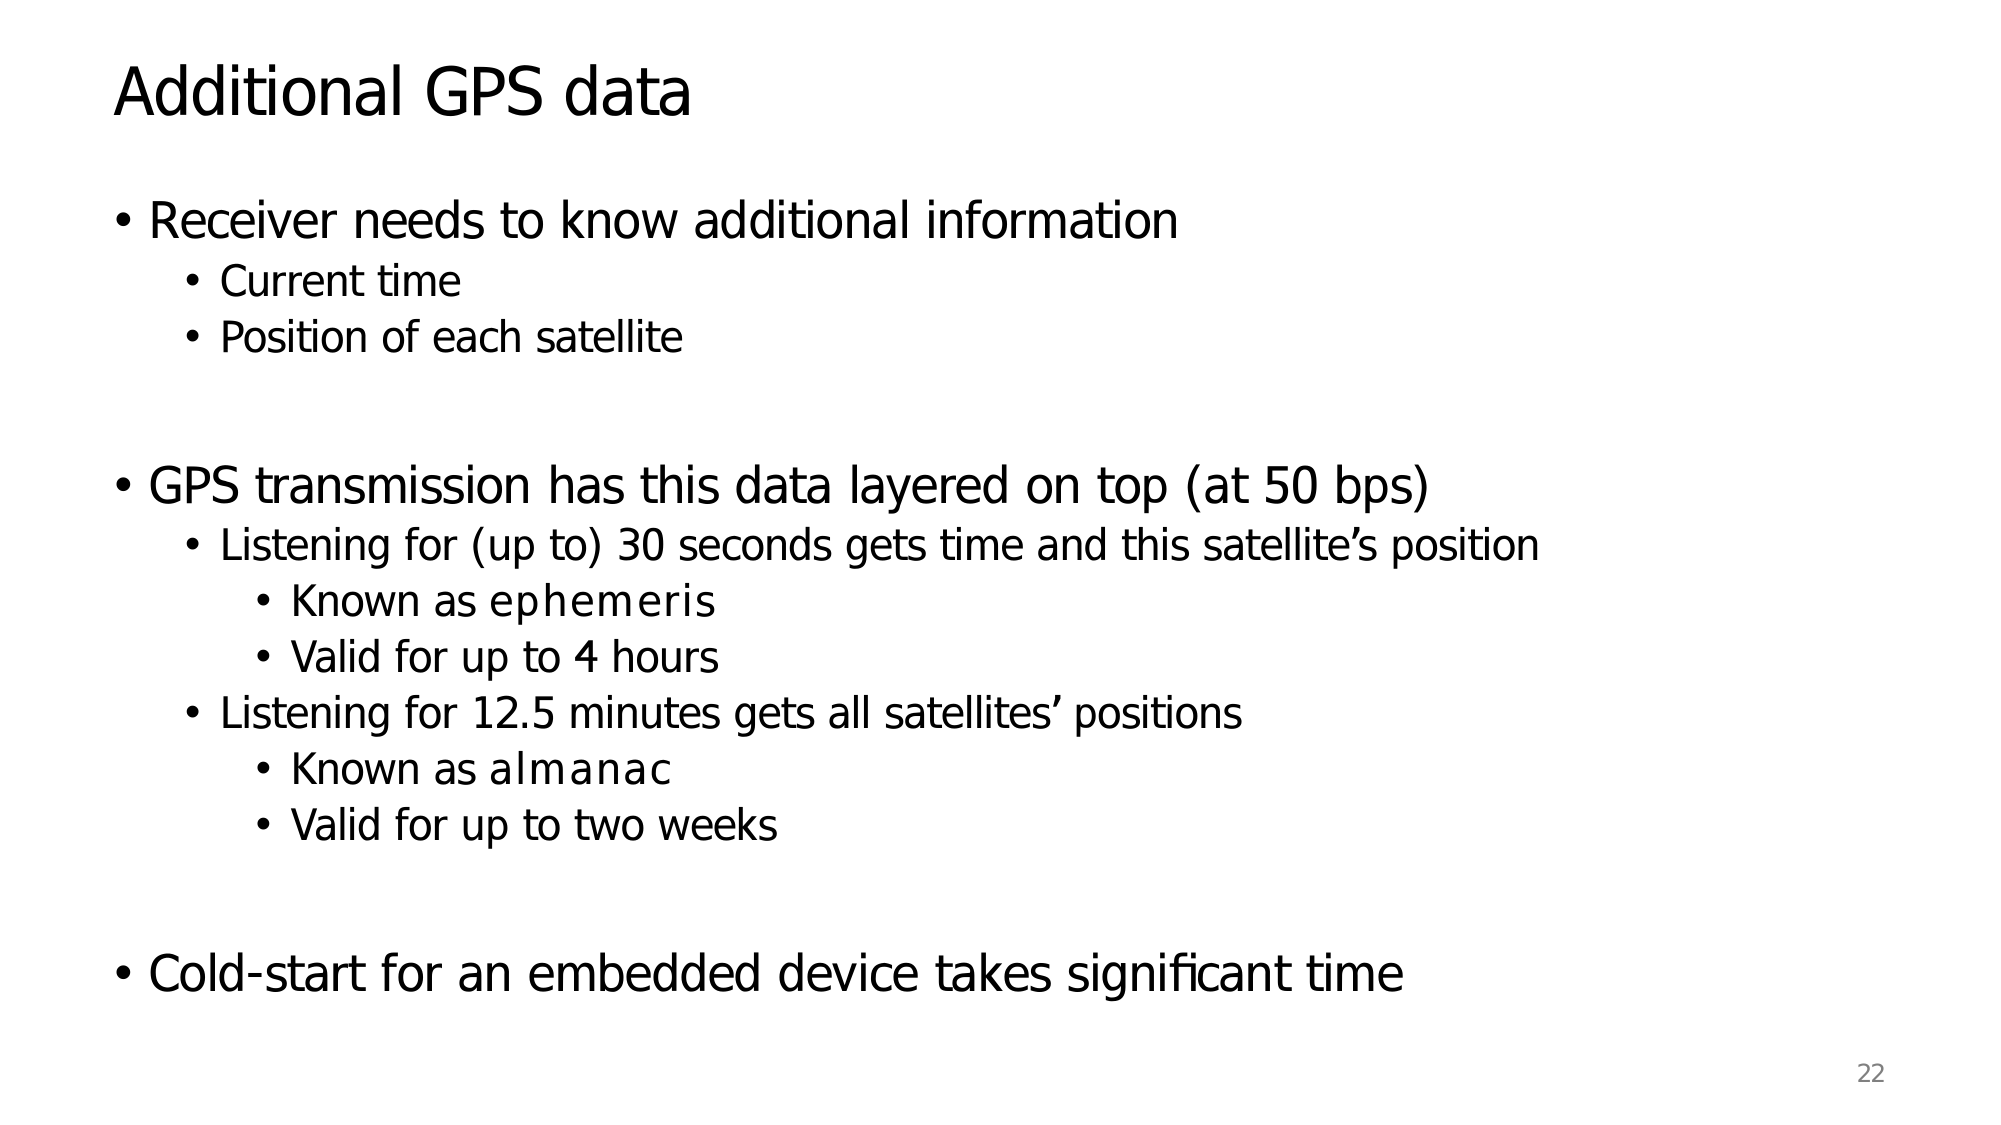

# Additional GPS data
Receiver needs to know additional information
Current time
Position of each satellite

GPS transmission has this data layered on top (at 50 bps)
Listening for (up to) 30 seconds gets time and this satellite’s position
Known as ephemeris
Valid for up to 4 hours
Listening for 12.5 minutes gets all satellites’ positions
Known as almanac
Valid for up to two weeks

Cold-start for an embedded device takes significant time
22